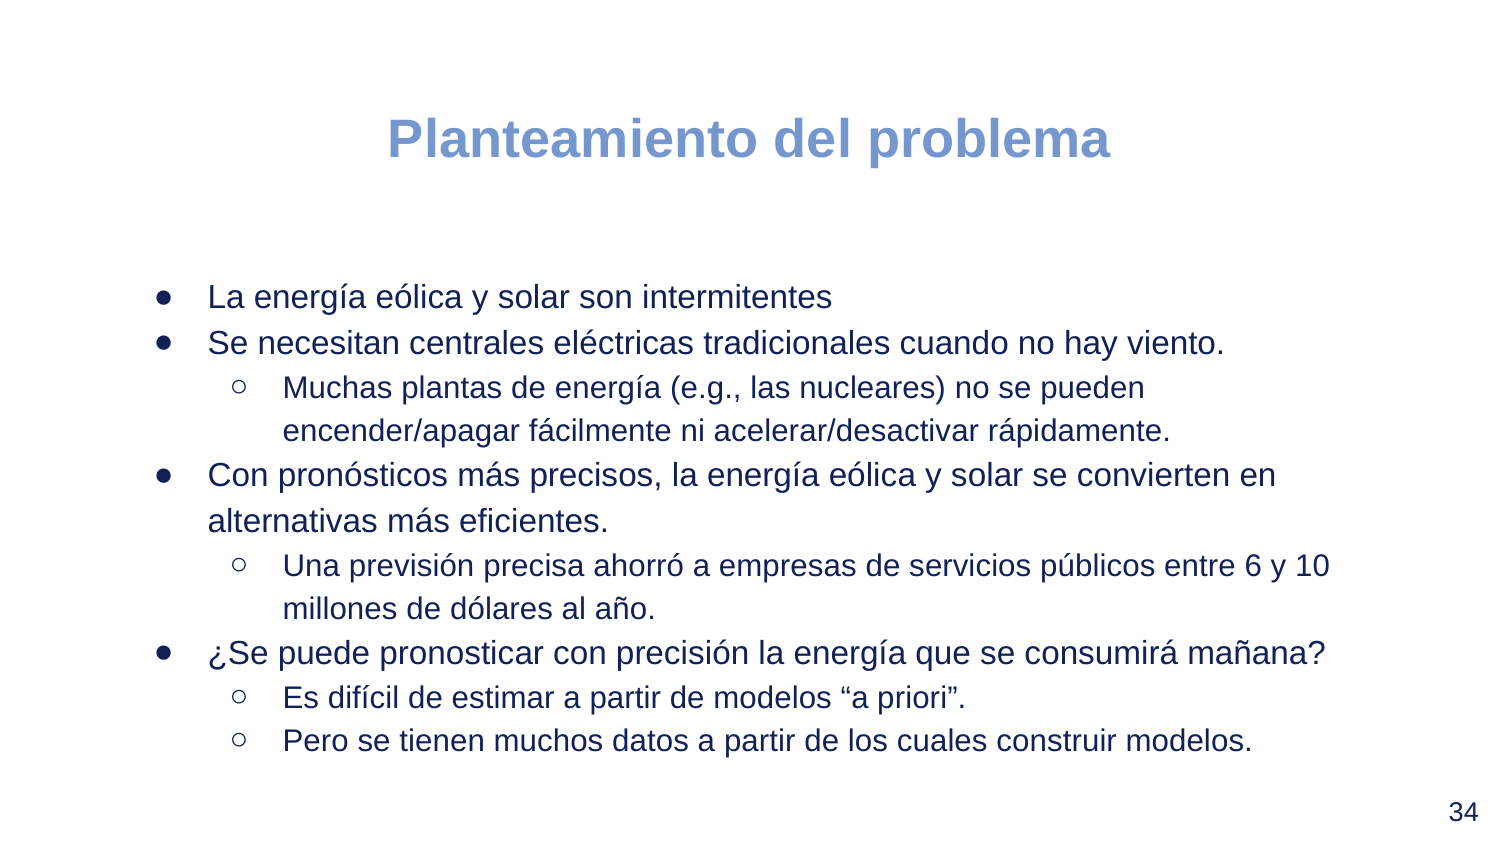

Planteamiento del problema
La energía eólica y solar son intermitentes
Se necesitan centrales eléctricas tradicionales cuando no hay viento.
Muchas plantas de energía (e.g., las nucleares) no se pueden encender/apagar fácilmente ni acelerar/desactivar rápidamente.
Con pronósticos más precisos, la energía eólica y solar se convierten en alternativas más eficientes.
Una previsión precisa ahorró a empresas de servicios públicos entre 6 y 10 millones de dólares al año.
¿Se puede pronosticar con precisión la energía que se consumirá mañana?
Es difícil de estimar a partir de modelos “a priori”.
Pero se tienen muchos datos a partir de los cuales construir modelos.
34